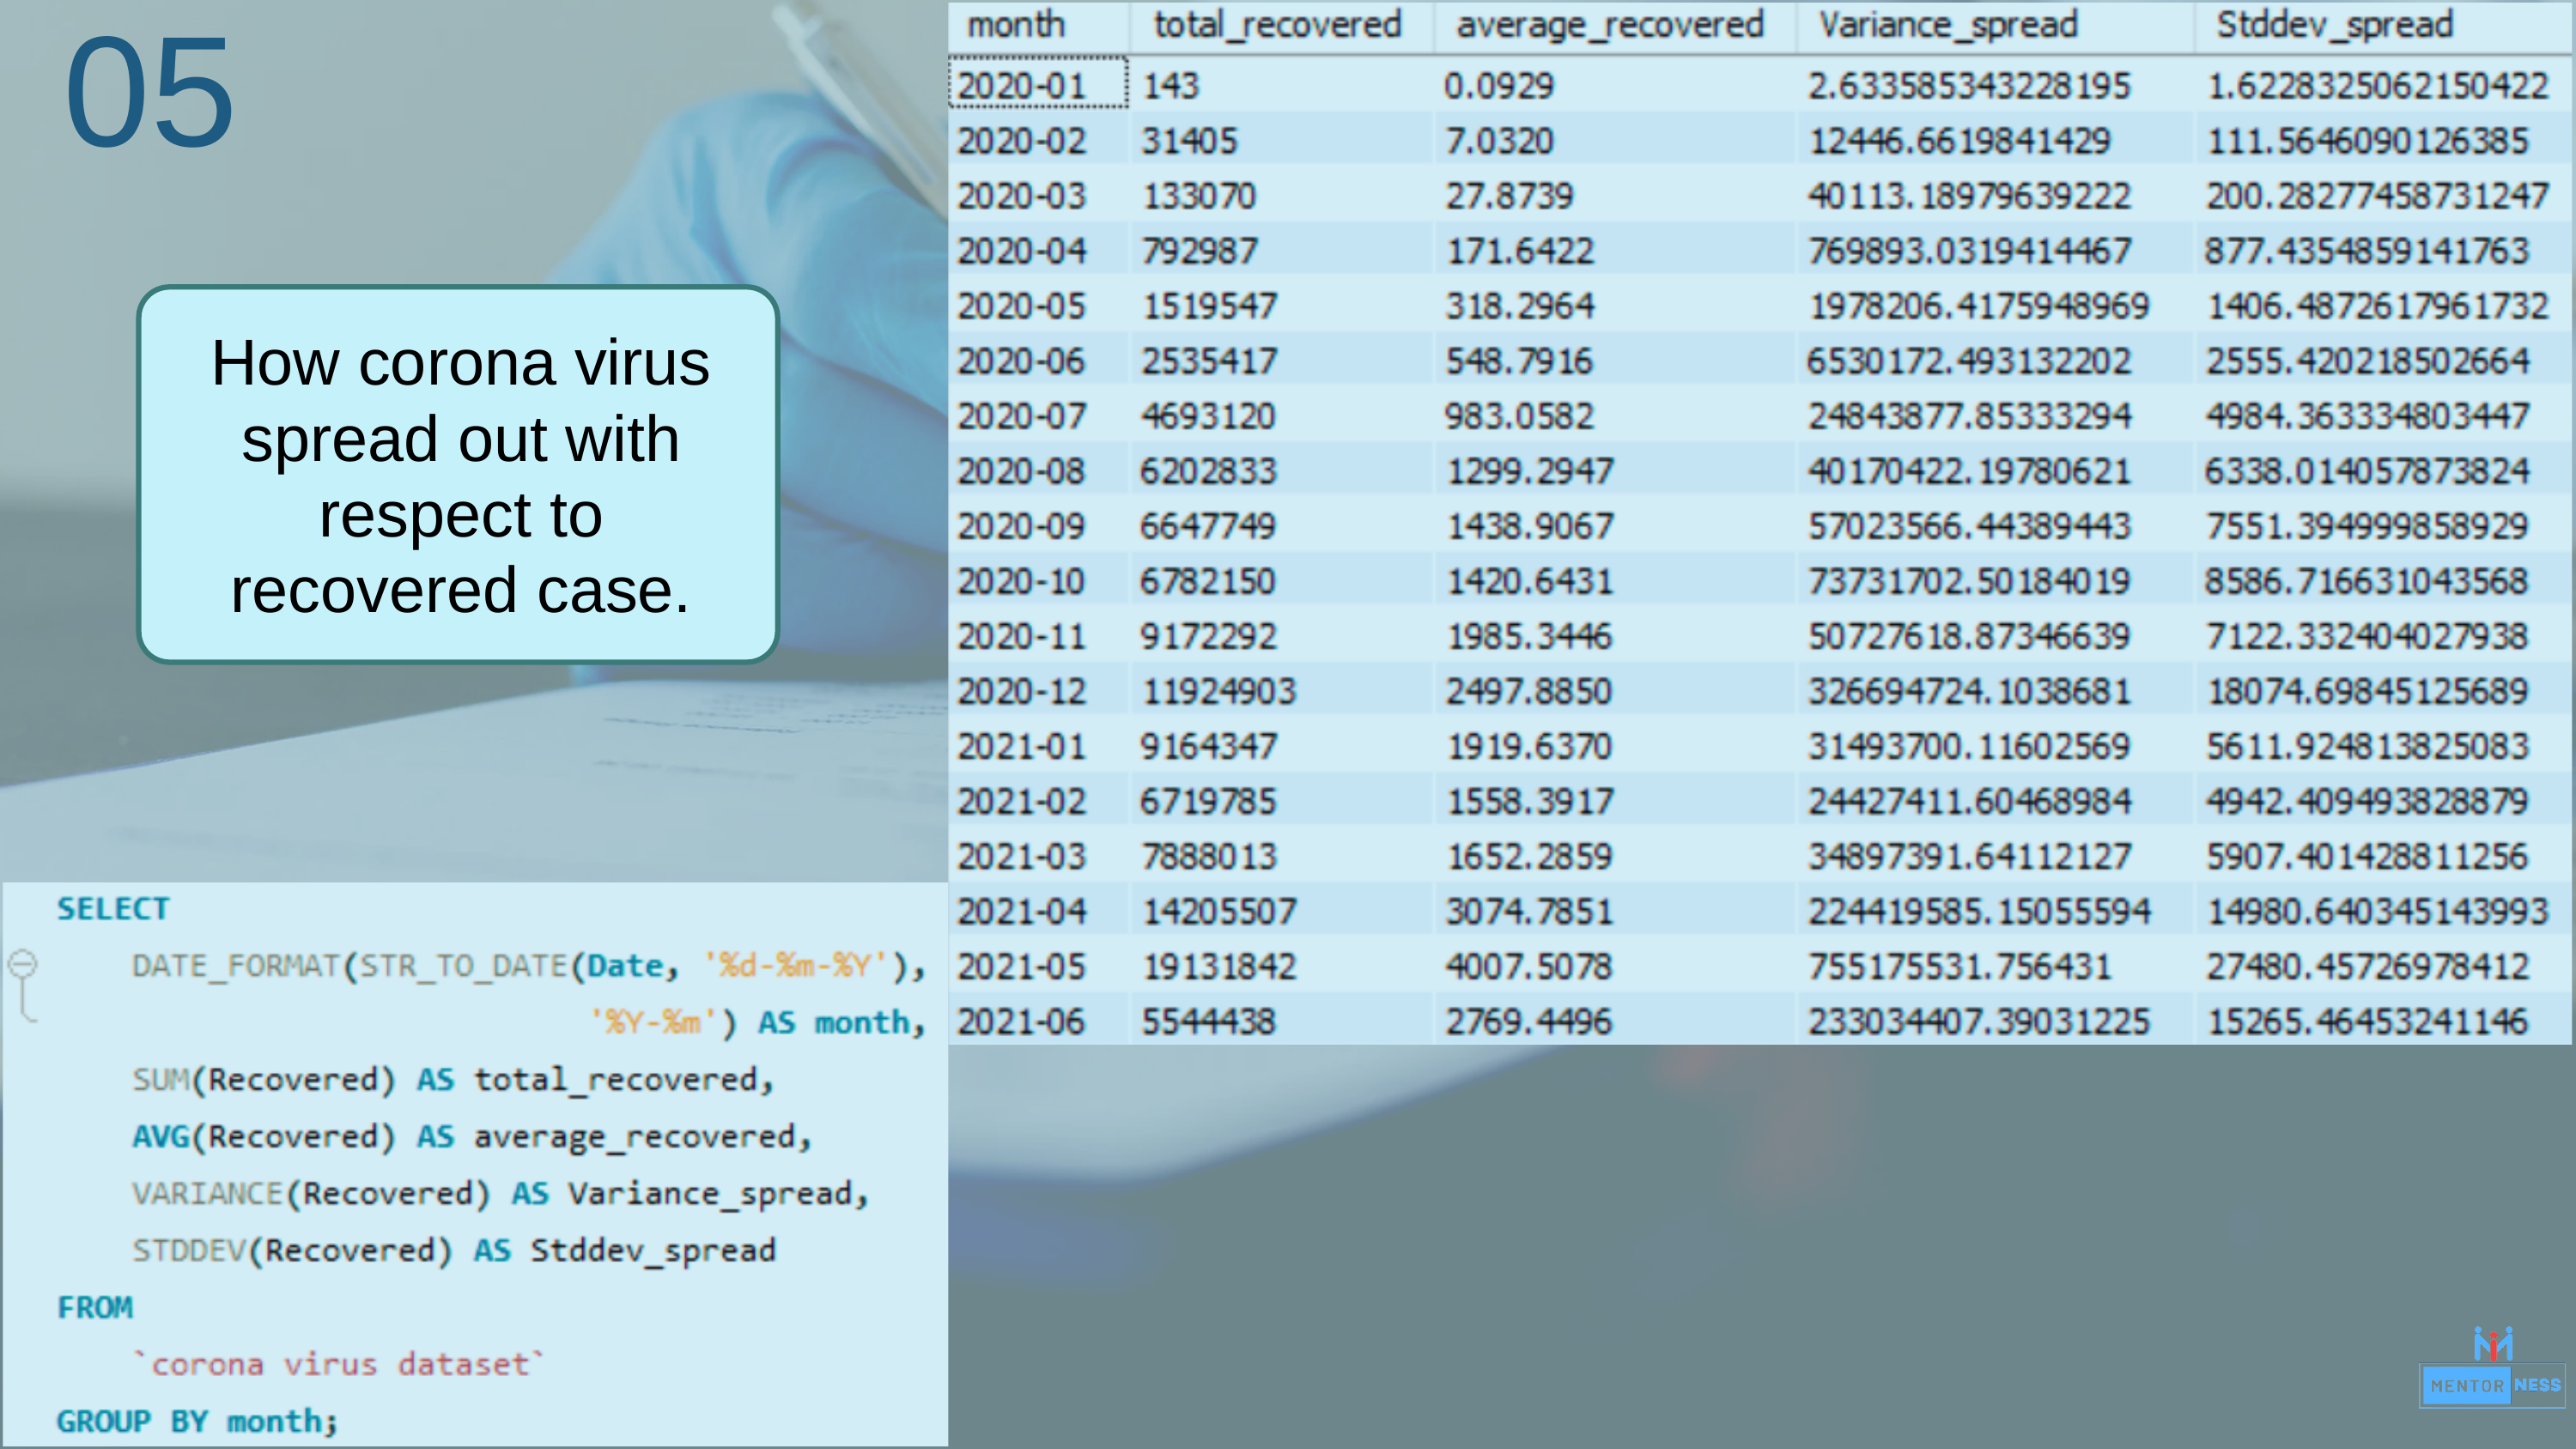

05

How corona virus spread out with respect to recovered case.